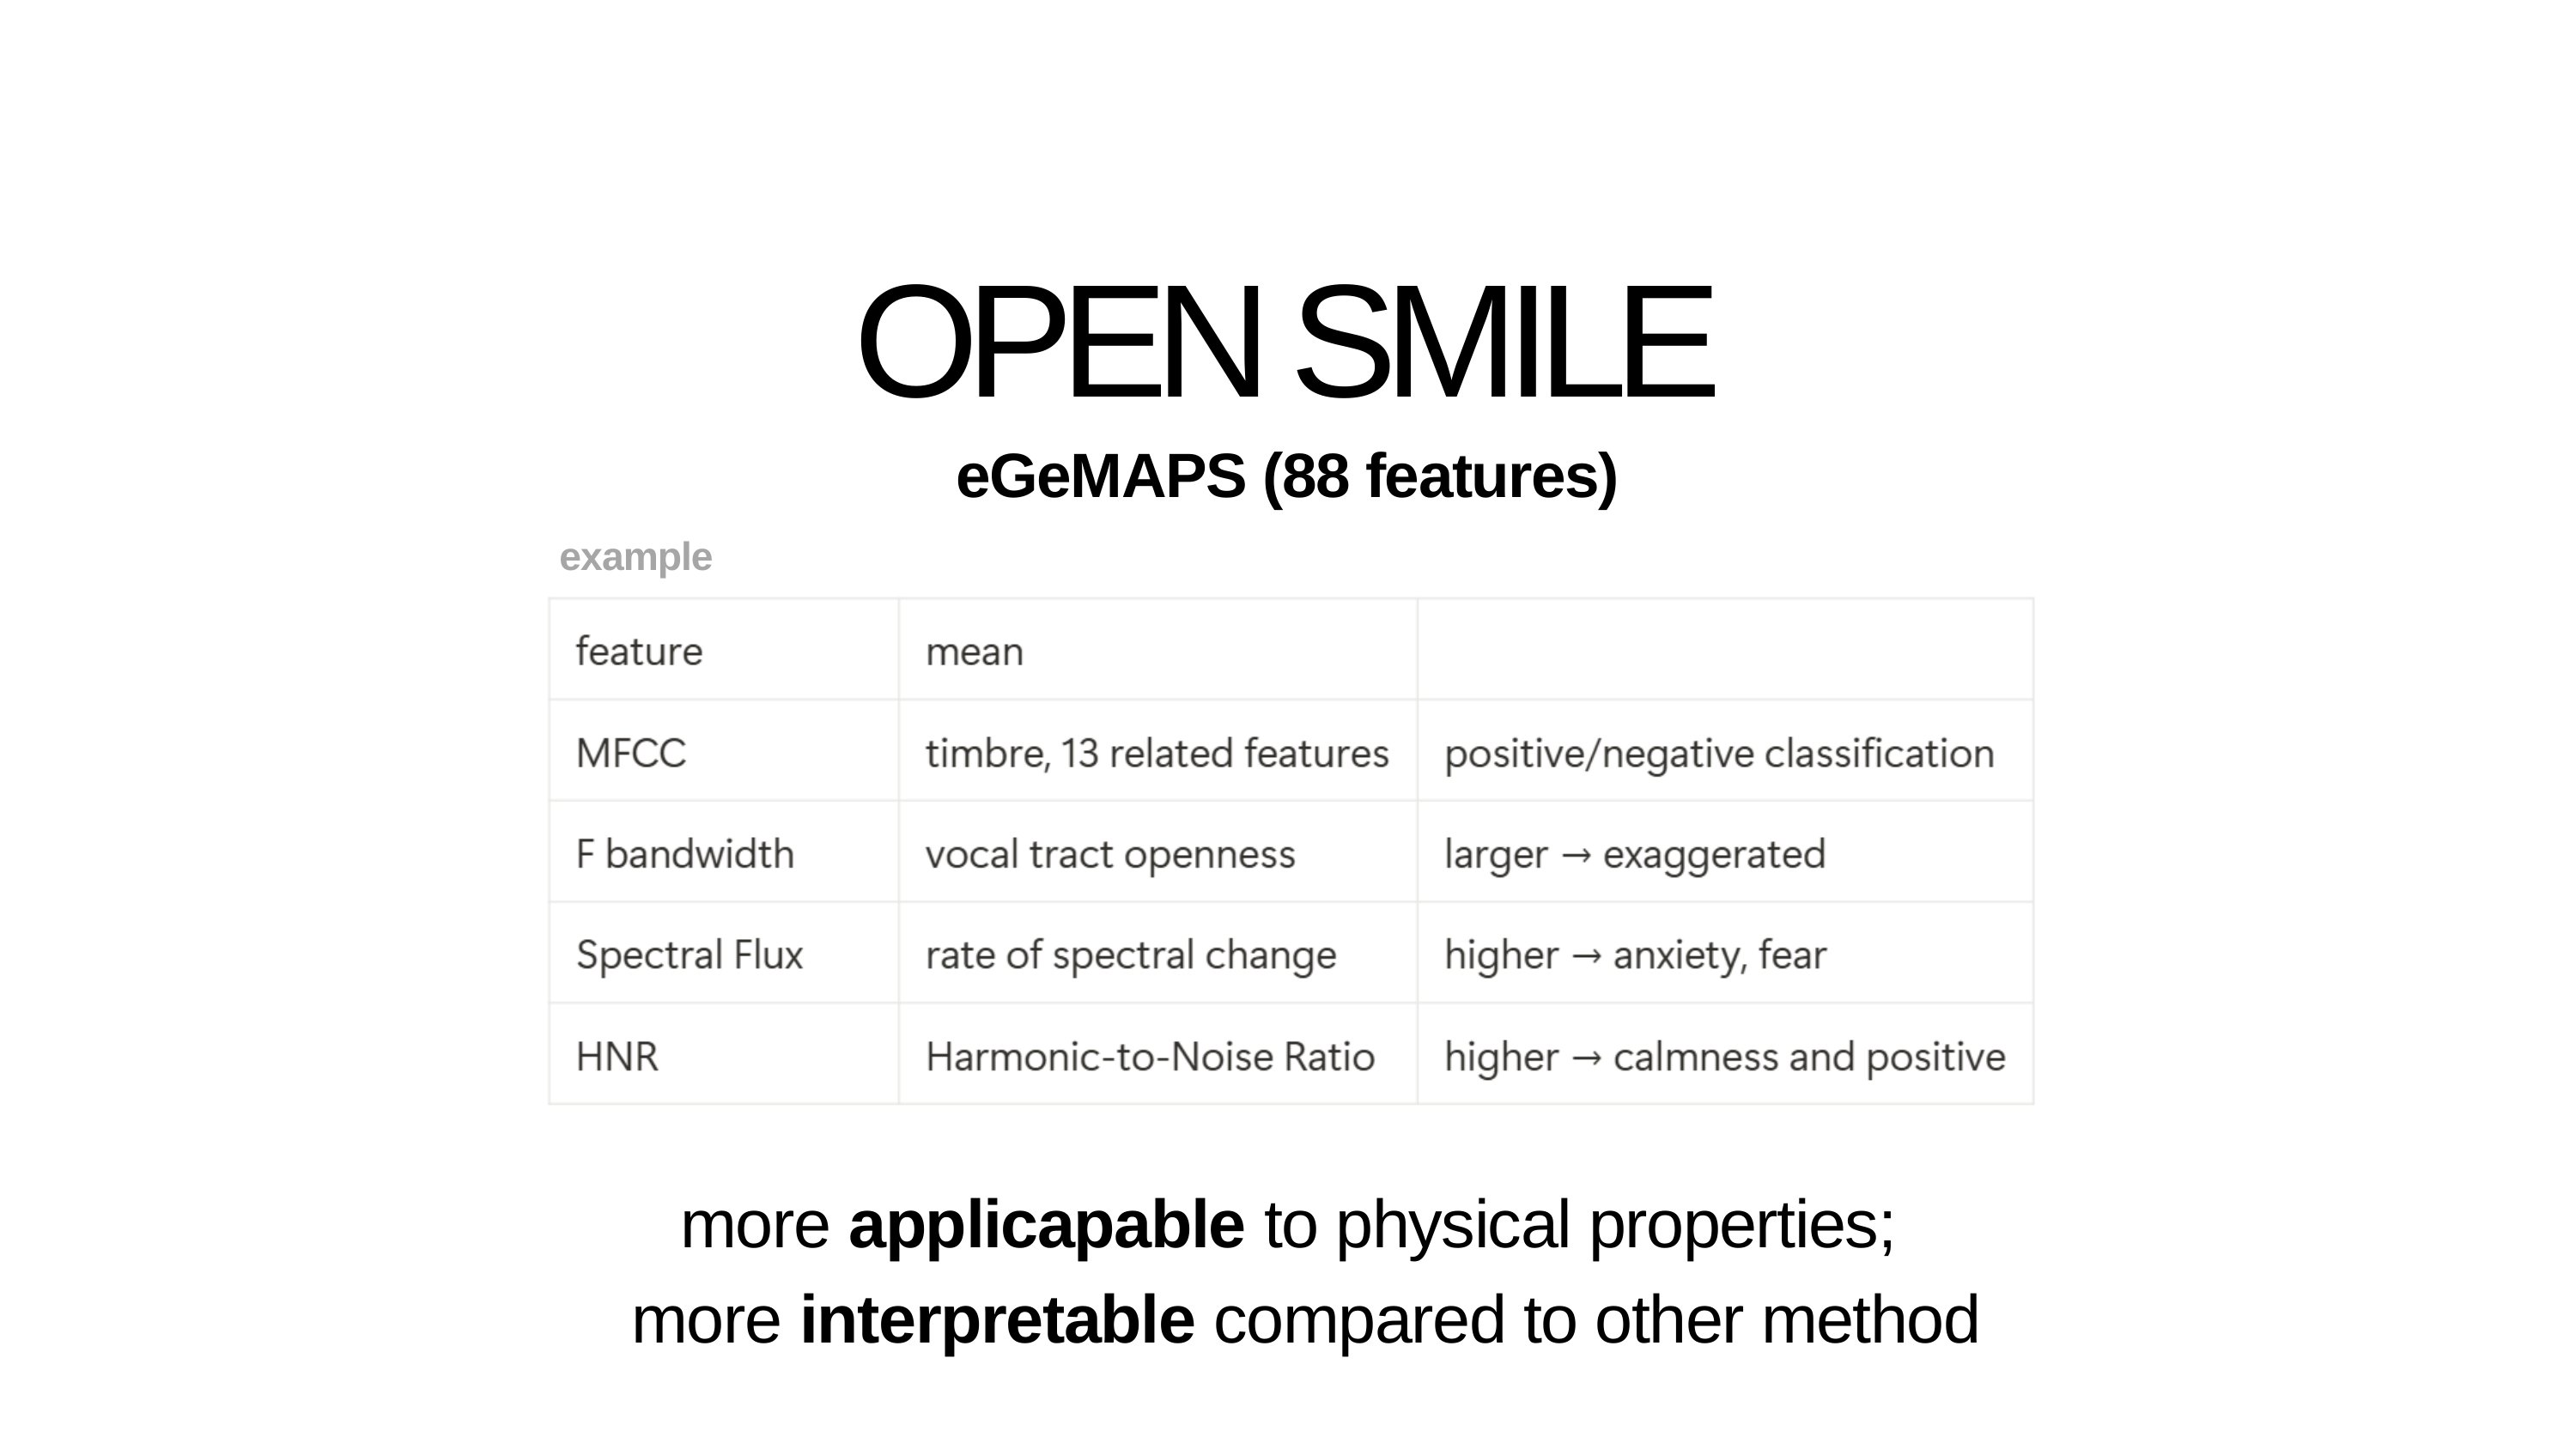

OPEN SMILE
eGeMAPS (88 features)
example

more applicapable to physical properties;
more interpretable compared to other method